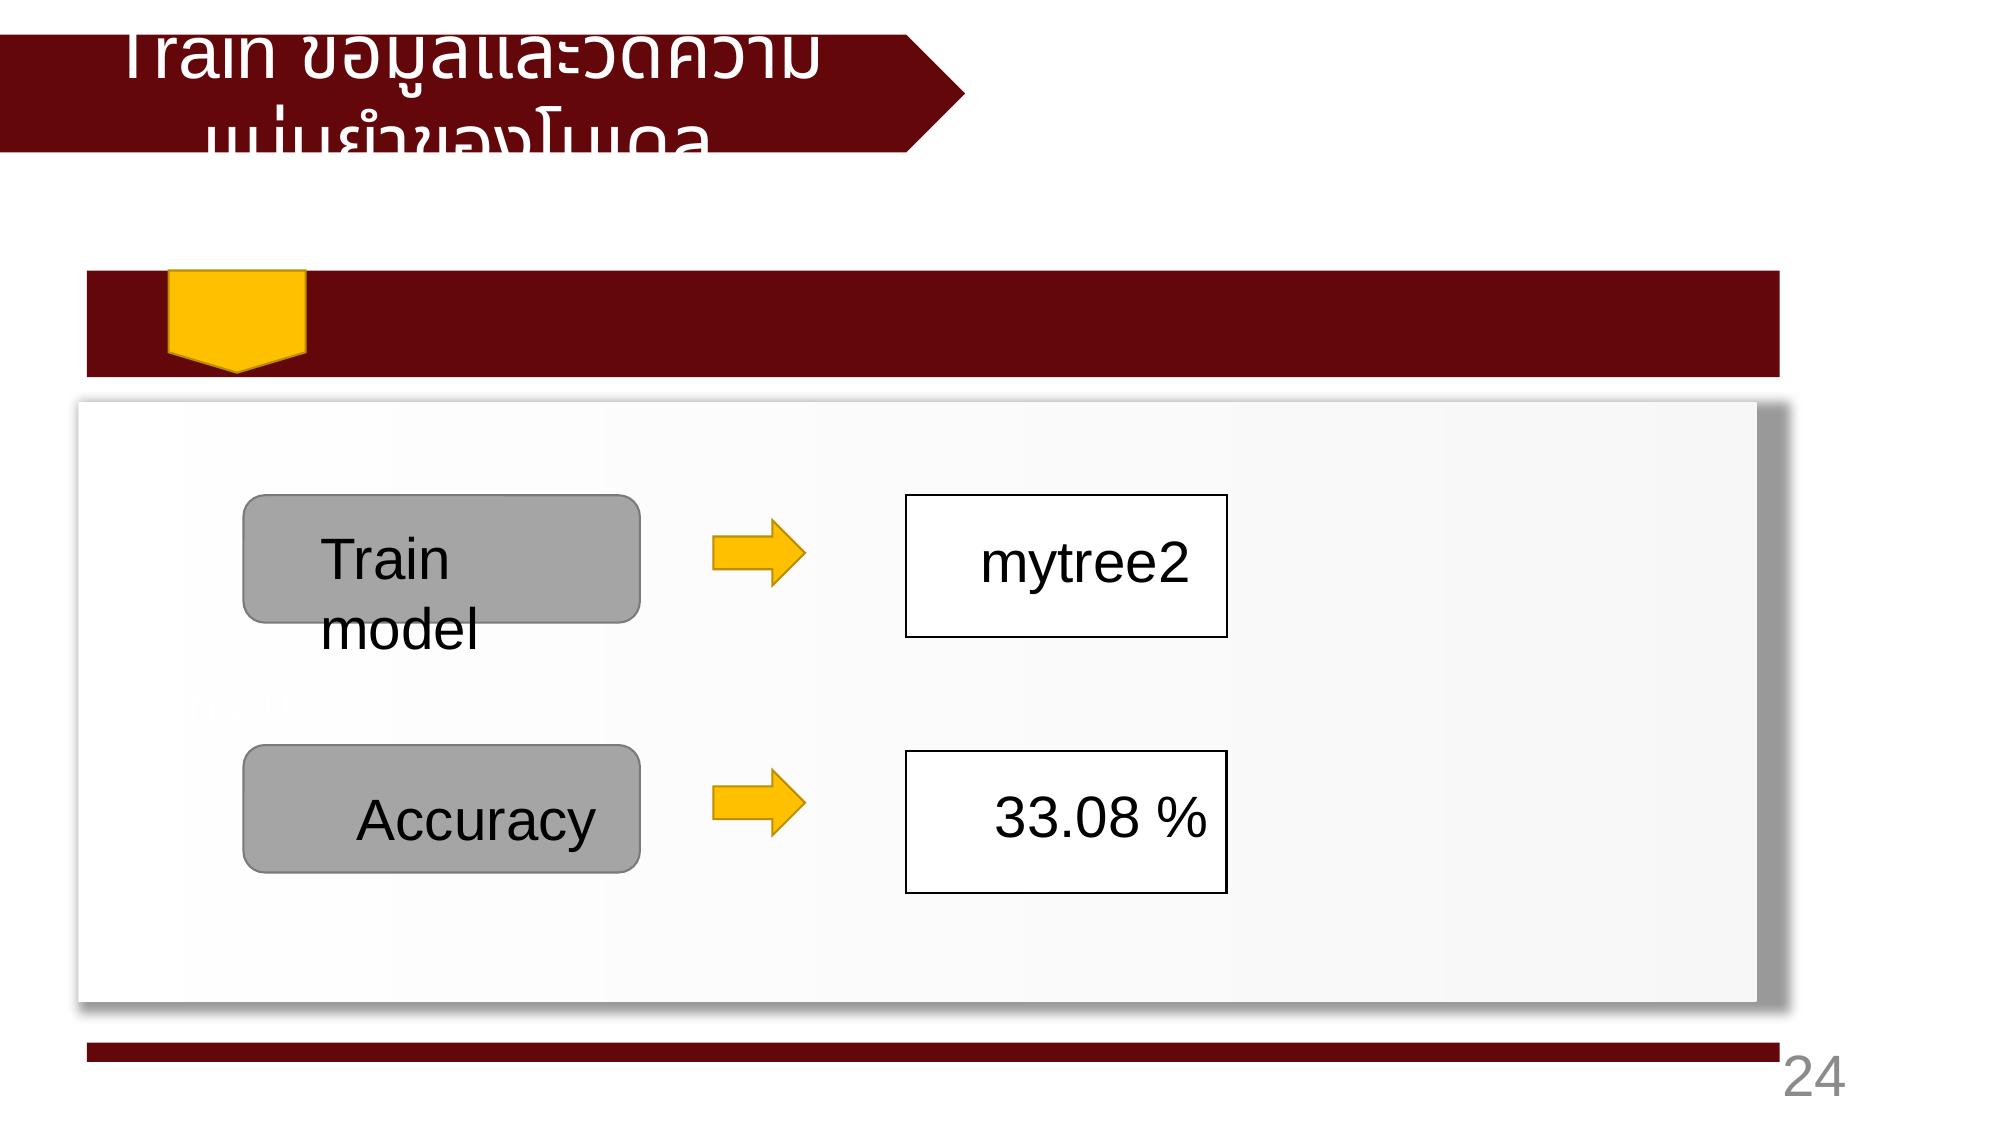

Train ข้อมูลและวัดความแม่นยำของโมเดล

ทำให้ทราบ

Train model
mytree2

33.08 %
Accuracy
24